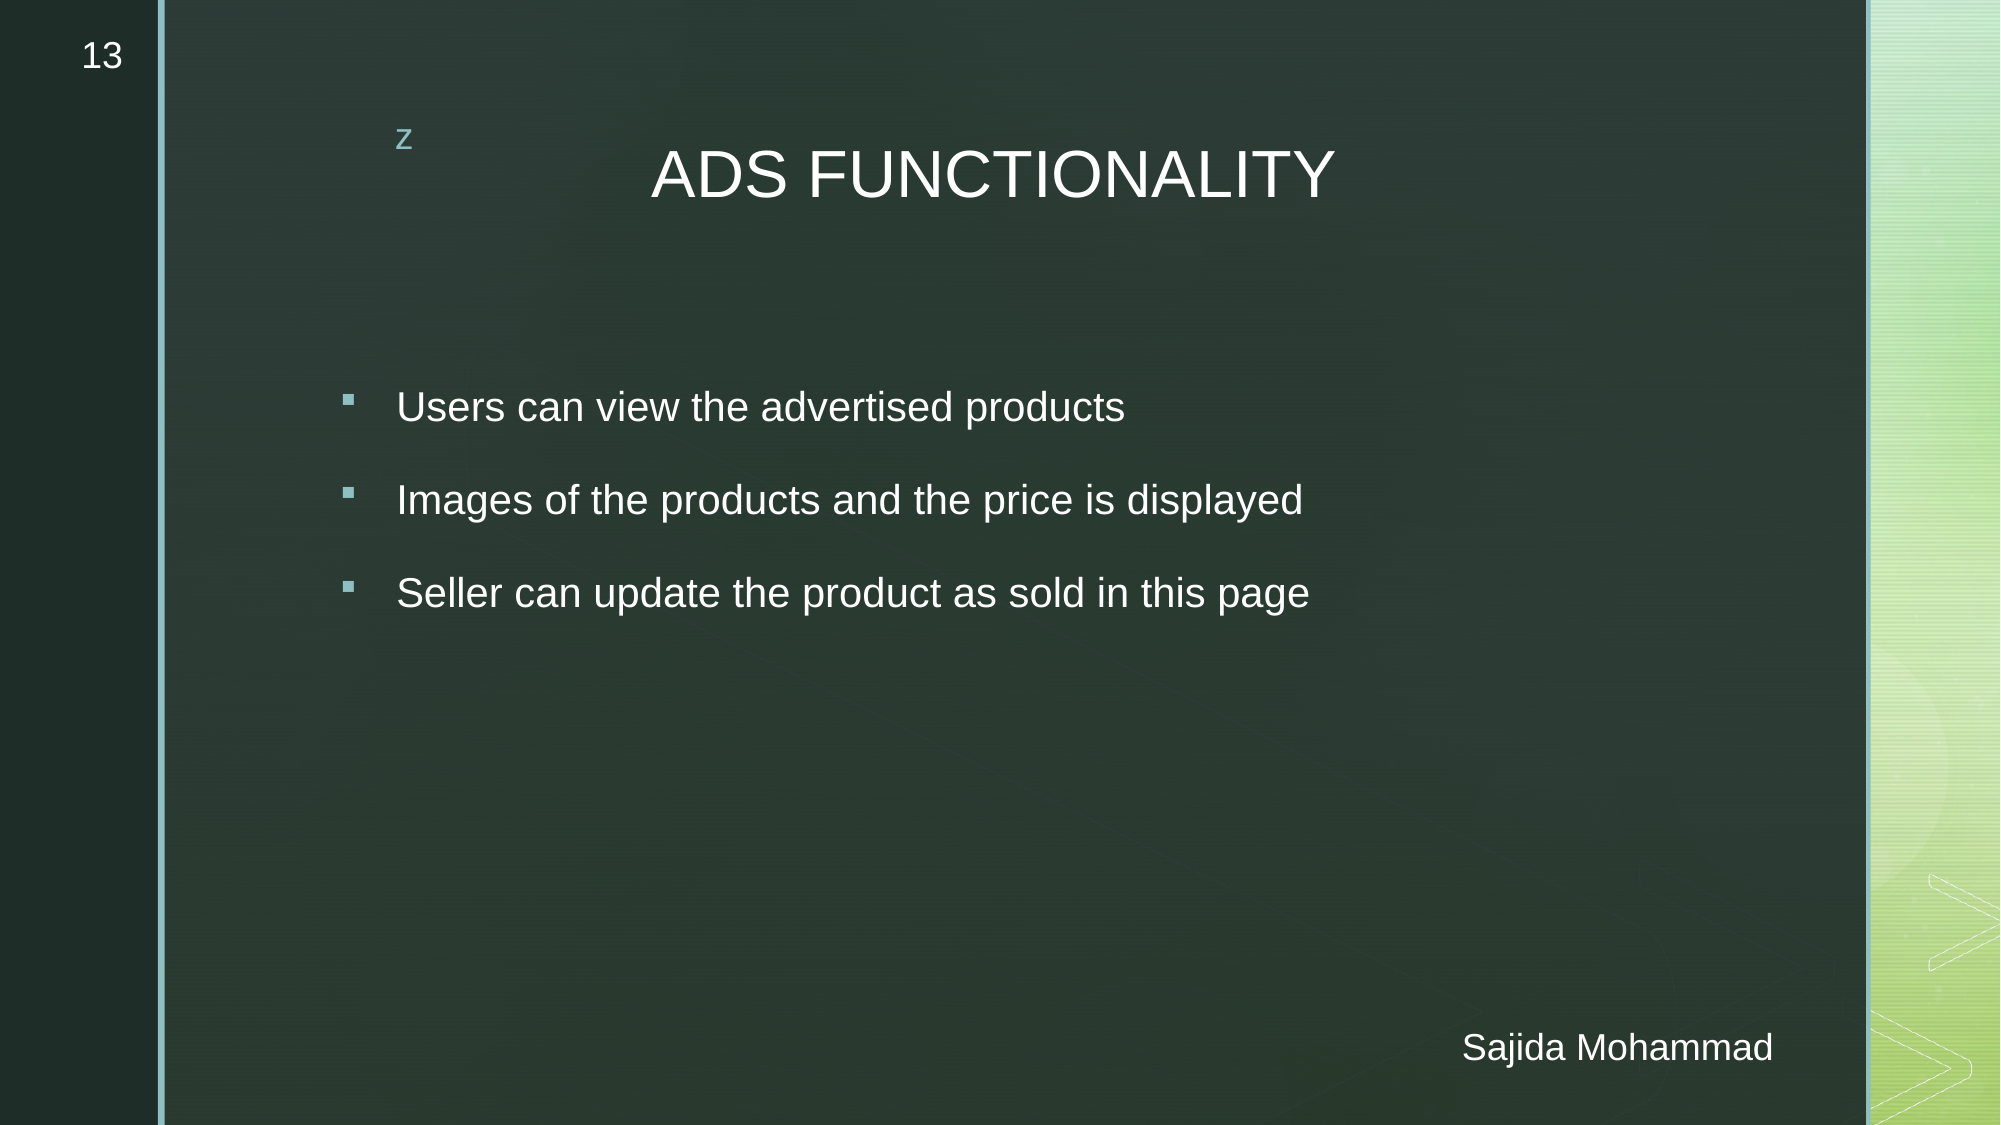

13
# ADS FUNCTIONALITY
Users can view the advertised products
Images of the products and the price is displayed
Seller can update the product as sold in this page

Sajida Mohammad